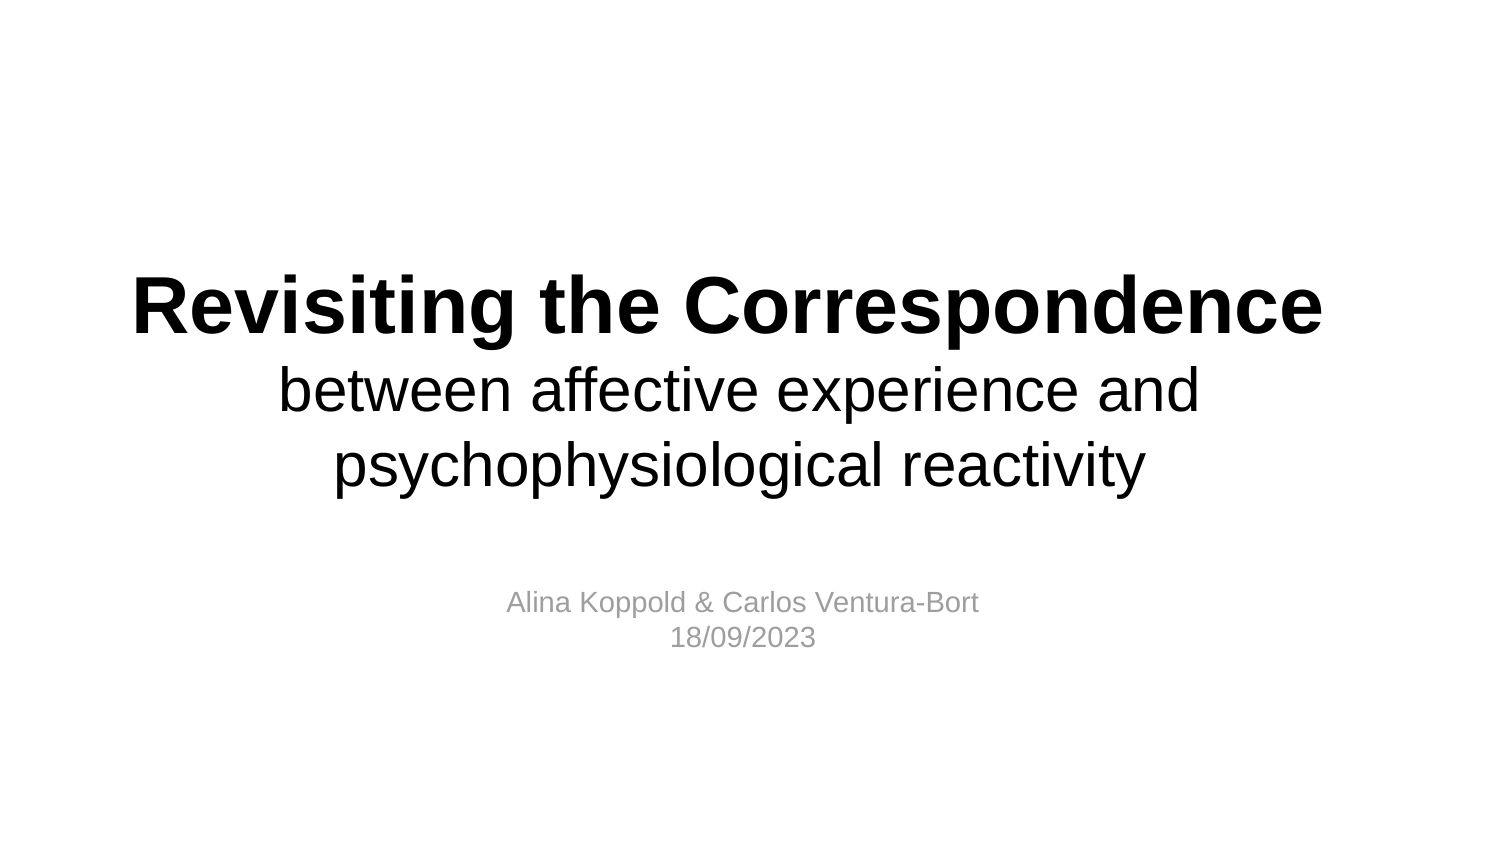

# Revisiting the Correspondence
between affective experience and psychophysiological reactivity
Alina Koppold & Carlos Ventura-Bort
18/09/2023